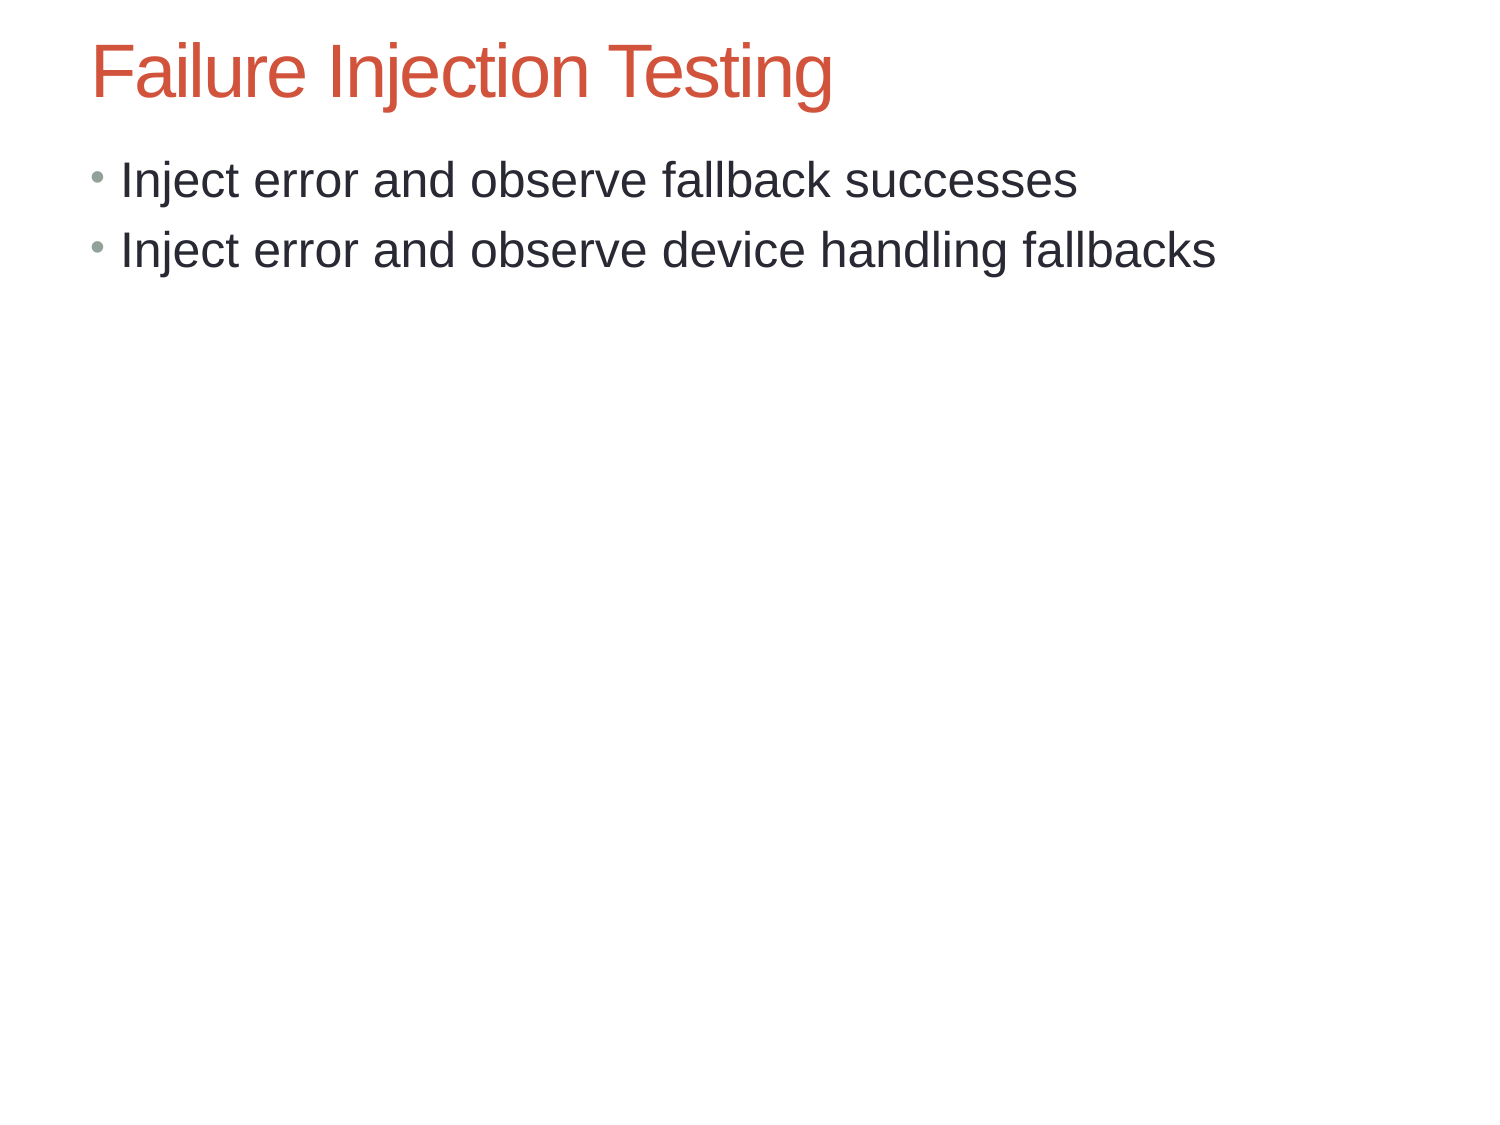

# Failure Injection Testing
Inject error and observe fallback successes
Inject error and observe device handling fallbacks